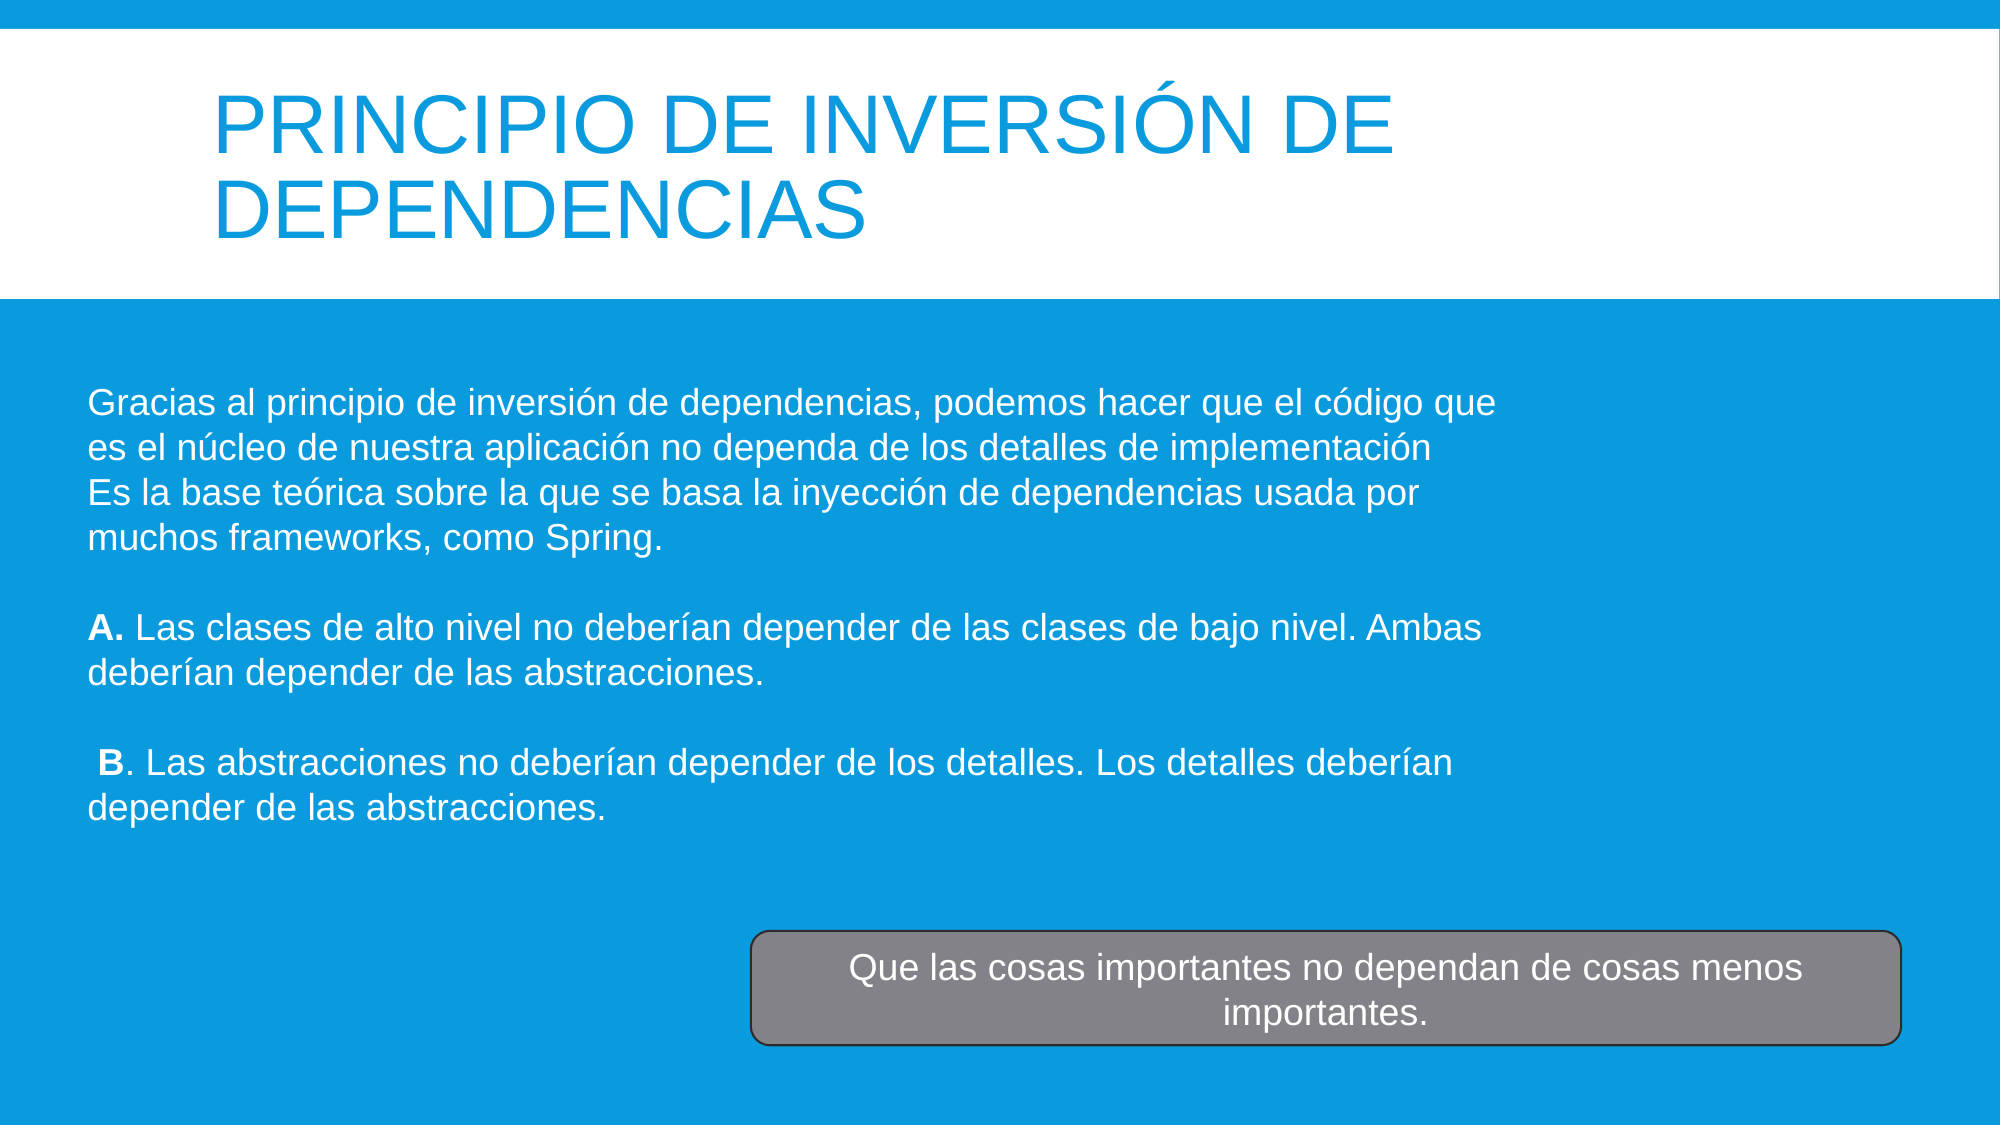

# Principio de Inversión de Dependencias
Gracias al principio de inversión de dependencias, podemos hacer que el código que es el núcleo de nuestra aplicación no dependa de los detalles de implementación
Es la base teórica sobre la que se basa la inyección de dependencias usada por muchos frameworks, como Spring.

A. Las clases de alto nivel no deberían depender de las clases de bajo nivel. Ambas deberían depender de las abstracciones.
 B. Las abstracciones no deberían depender de los detalles. Los detalles deberían depender de las abstracciones.

Que las cosas importantes no dependan de cosas menos importantes.